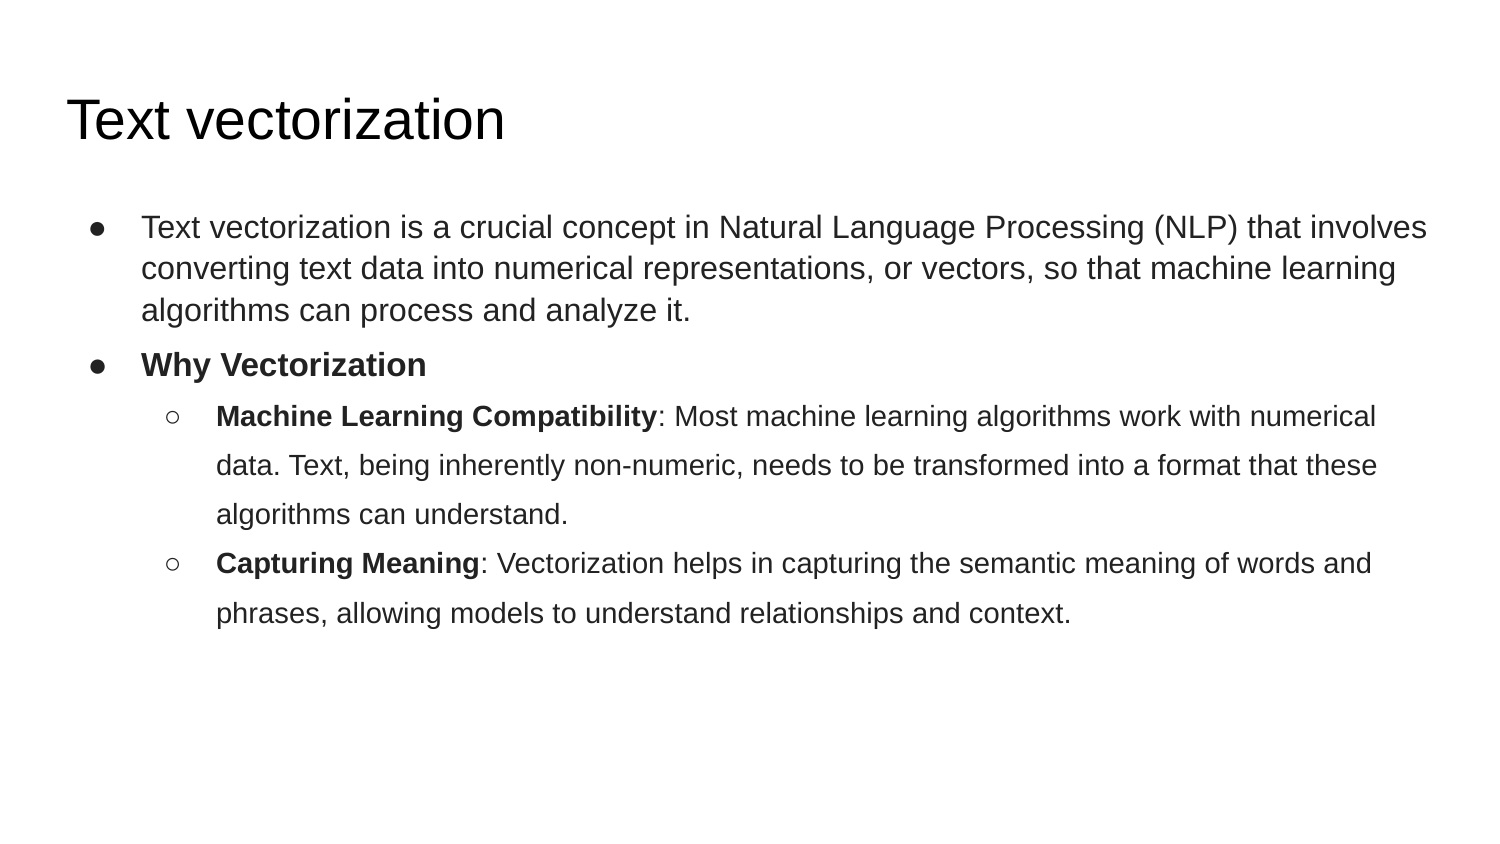

# Text vectorization
Text vectorization is a crucial concept in Natural Language Processing (NLP) that involves converting text data into numerical representations, or vectors, so that machine learning algorithms can process and analyze it.
Why Vectorization
Machine Learning Compatibility: Most machine learning algorithms work with numerical data. Text, being inherently non-numeric, needs to be transformed into a format that these algorithms can understand.
Capturing Meaning: Vectorization helps in capturing the semantic meaning of words and phrases, allowing models to understand relationships and context.